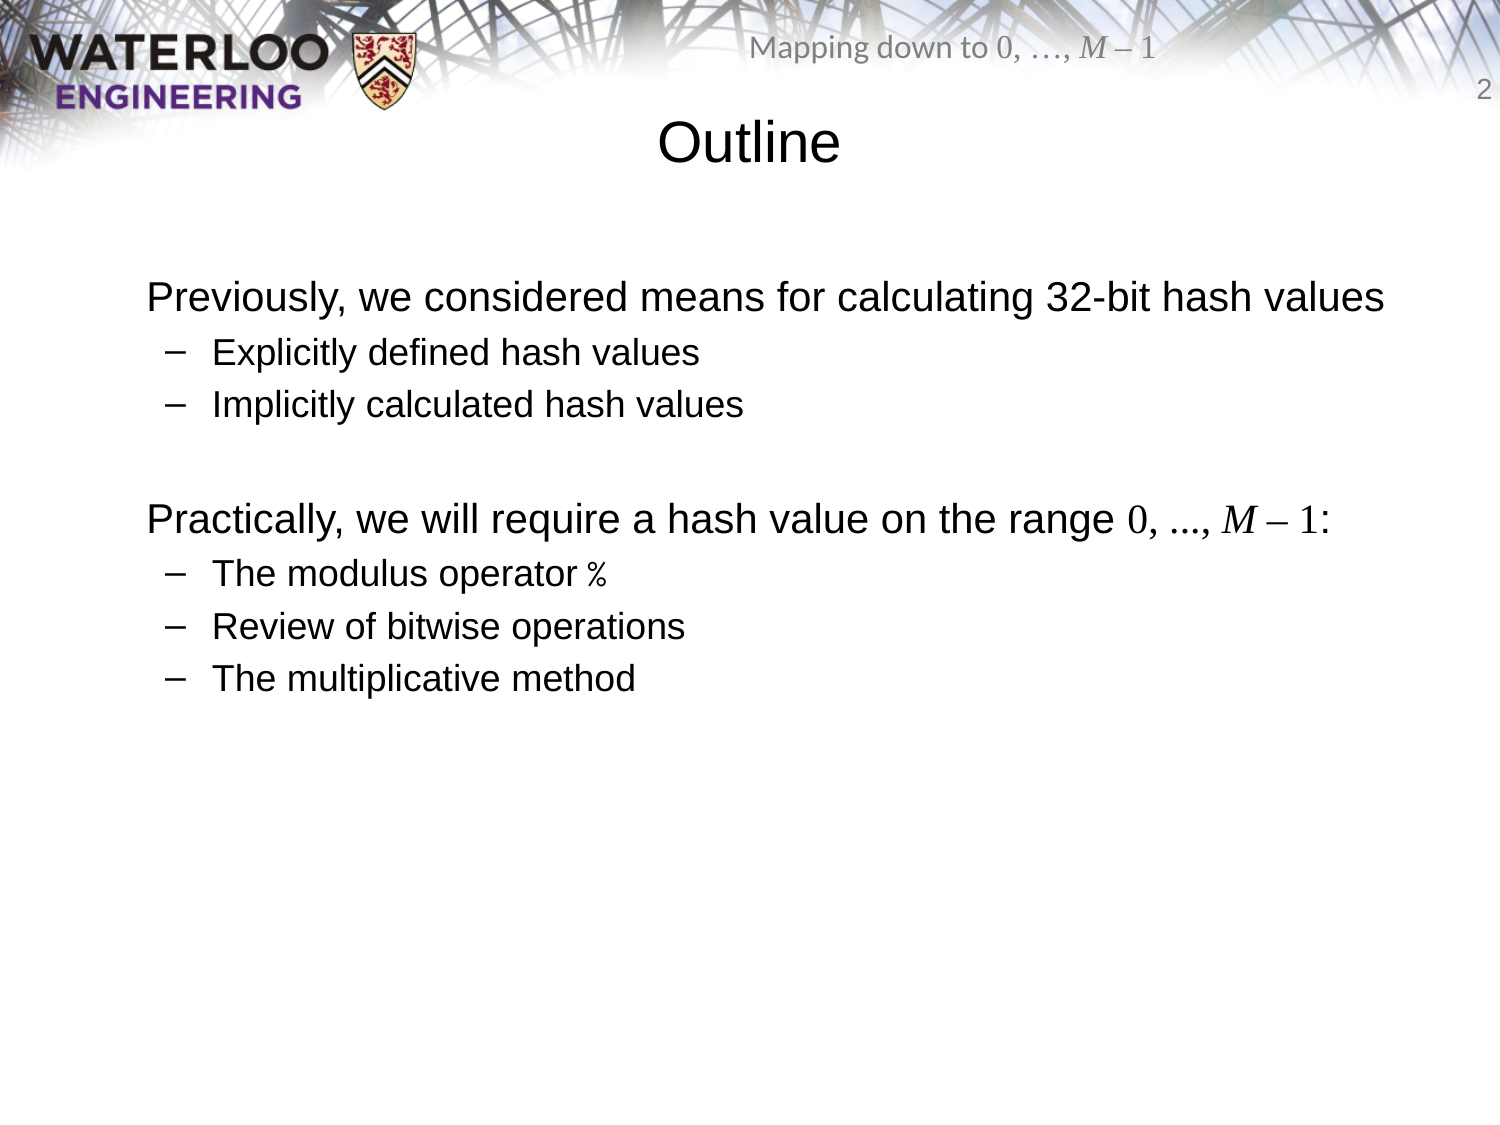

# Outline
	Previously, we considered means for calculating 32-bit hash values
Explicitly defined hash values
Implicitly calculated hash values

	Practically, we will require a hash value on the range 0, ..., M – 1:
The modulus operator %
Review of bitwise operations
The multiplicative method